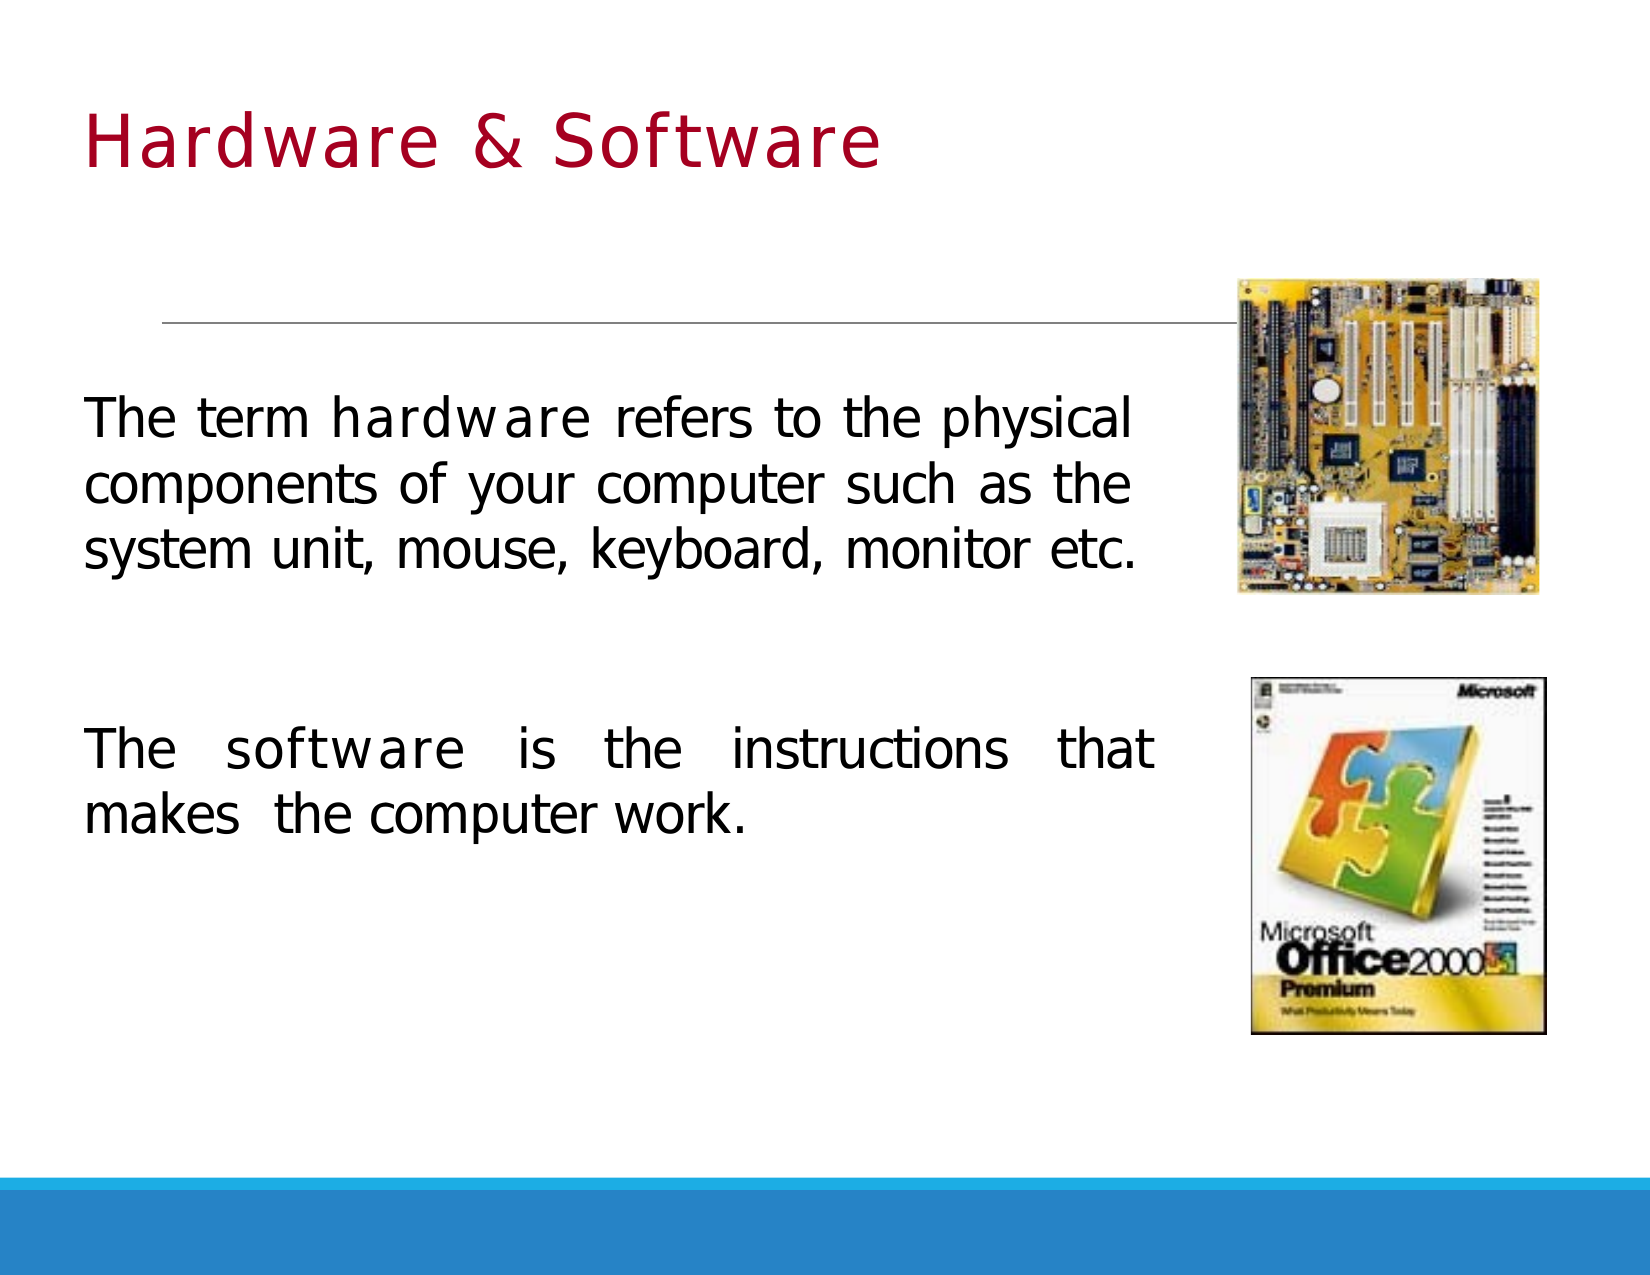

Hardware & Software

The term hardware refers to the physical  components of your computer such as the  system unit, mouse, keyboard, monitor etc.

The software is the instructions that makes  the computer work.